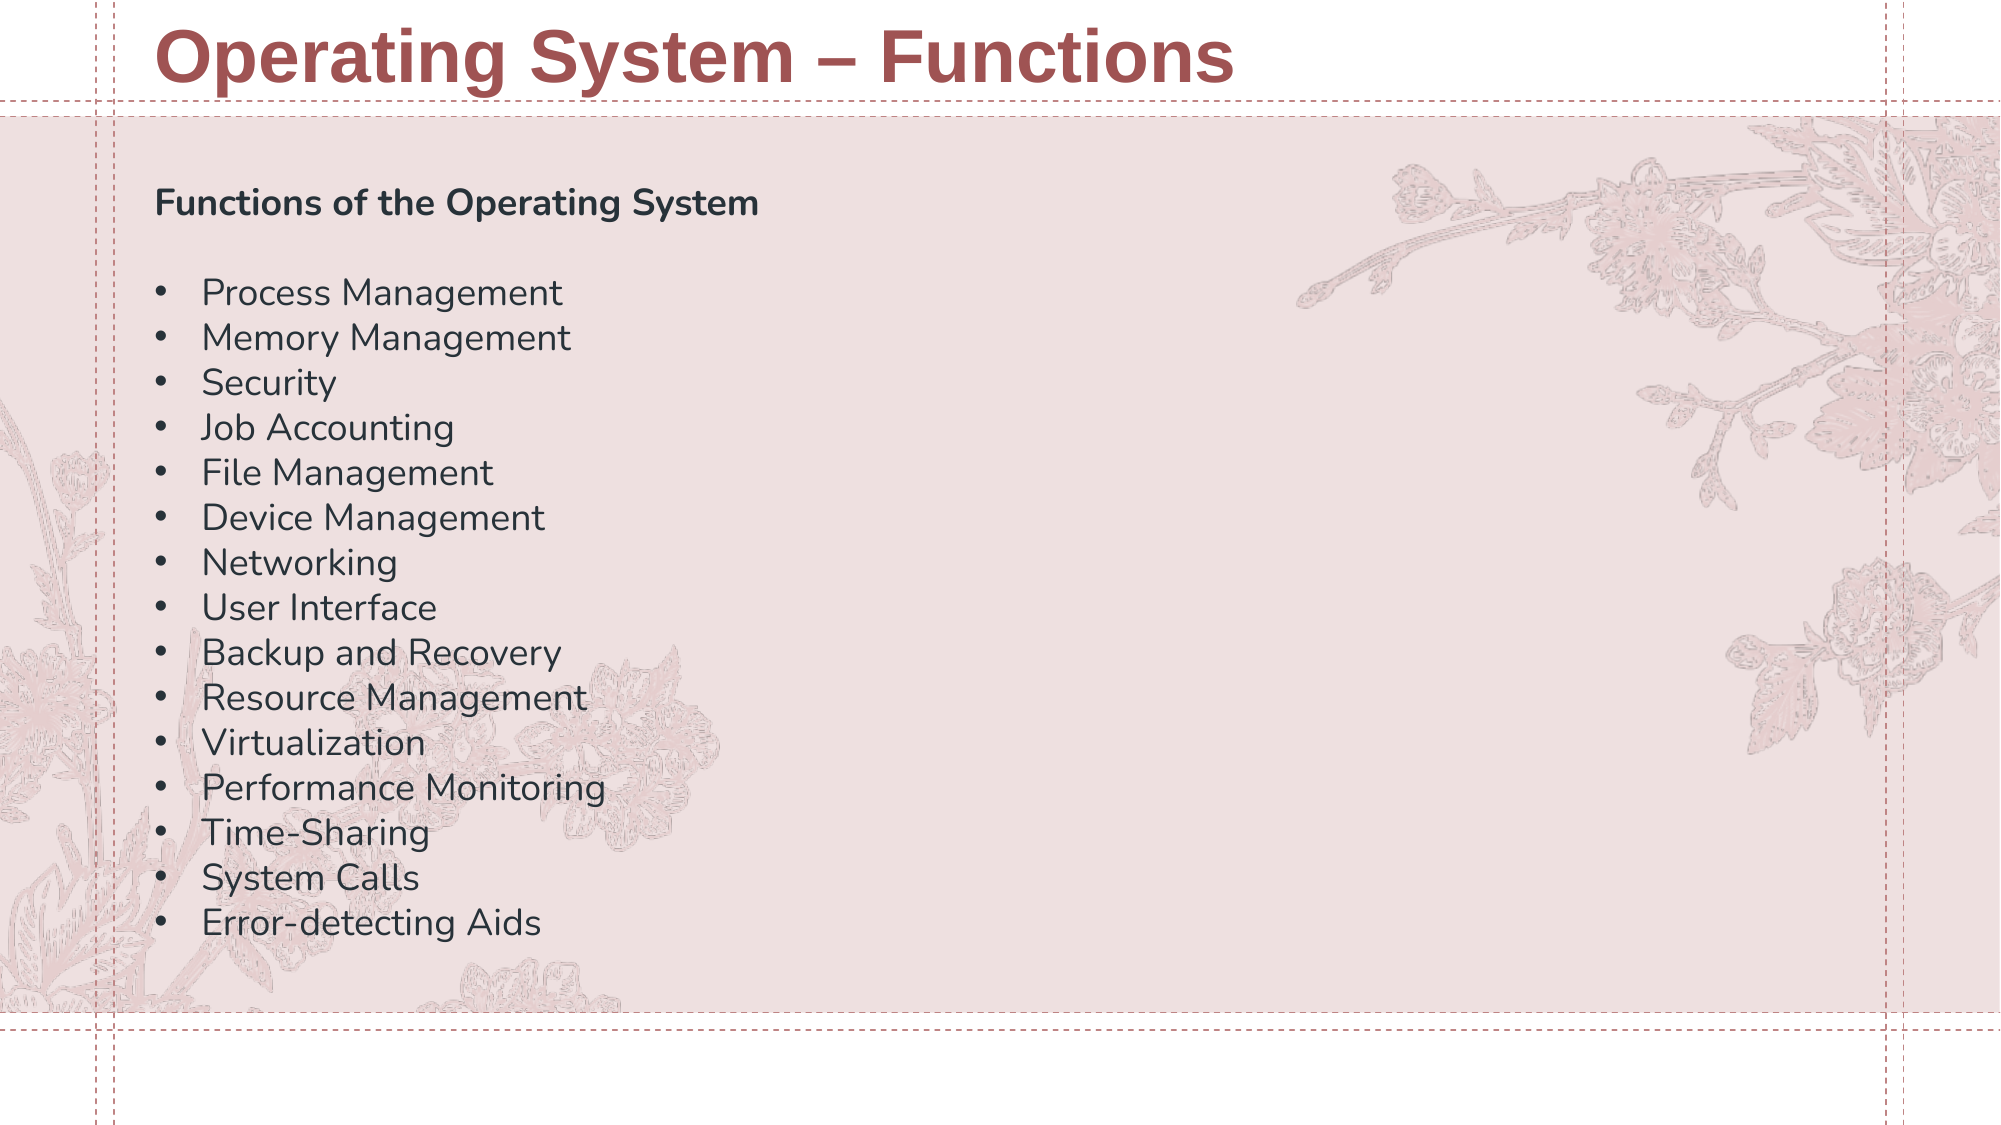

Operating System – Functions
Functions of the Operating System

Process Management
Memory Management
Security
Job Accounting
File Management
Device Management
Networking
User Interface
Backup and Recovery
Resource Management
Virtualization
Performance Monitoring
Time-Sharing
System Calls
Error-detecting Aids